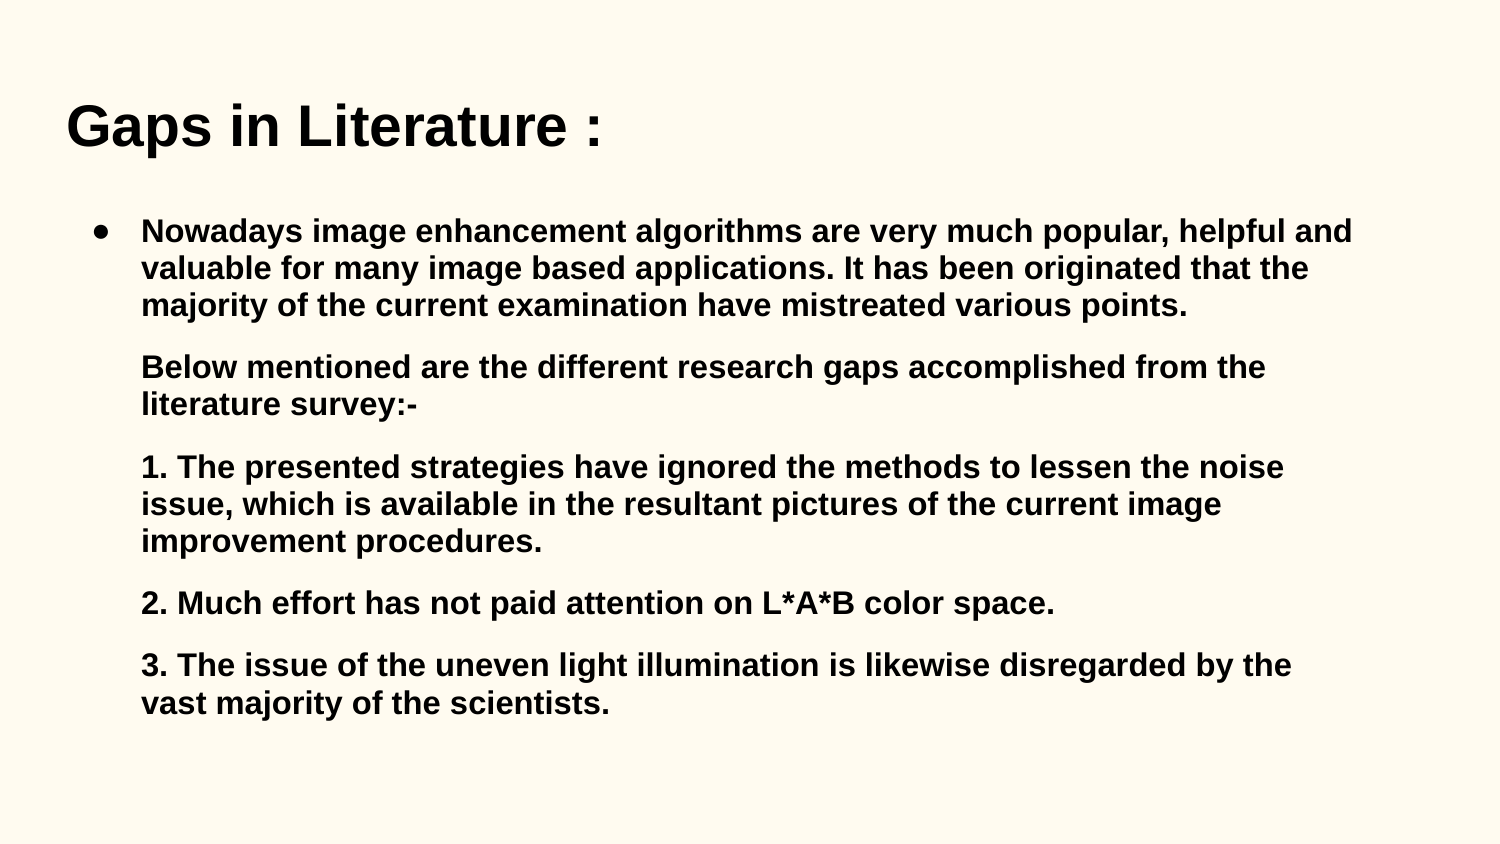

# Gaps in Literature :
Nowadays image enhancement algorithms are very much popular, helpful and valuable for many image based applications. It has been originated that the majority of the current examination have mistreated various points.
Below mentioned are the different research gaps accomplished from the literature survey:-
1. The presented strategies have ignored the methods to lessen the noise issue, which is available in the resultant pictures of the current image improvement procedures.
2. Much effort has not paid attention on L*A*B color space.
3. The issue of the uneven light illumination is likewise disregarded by the vast majority of the scientists.